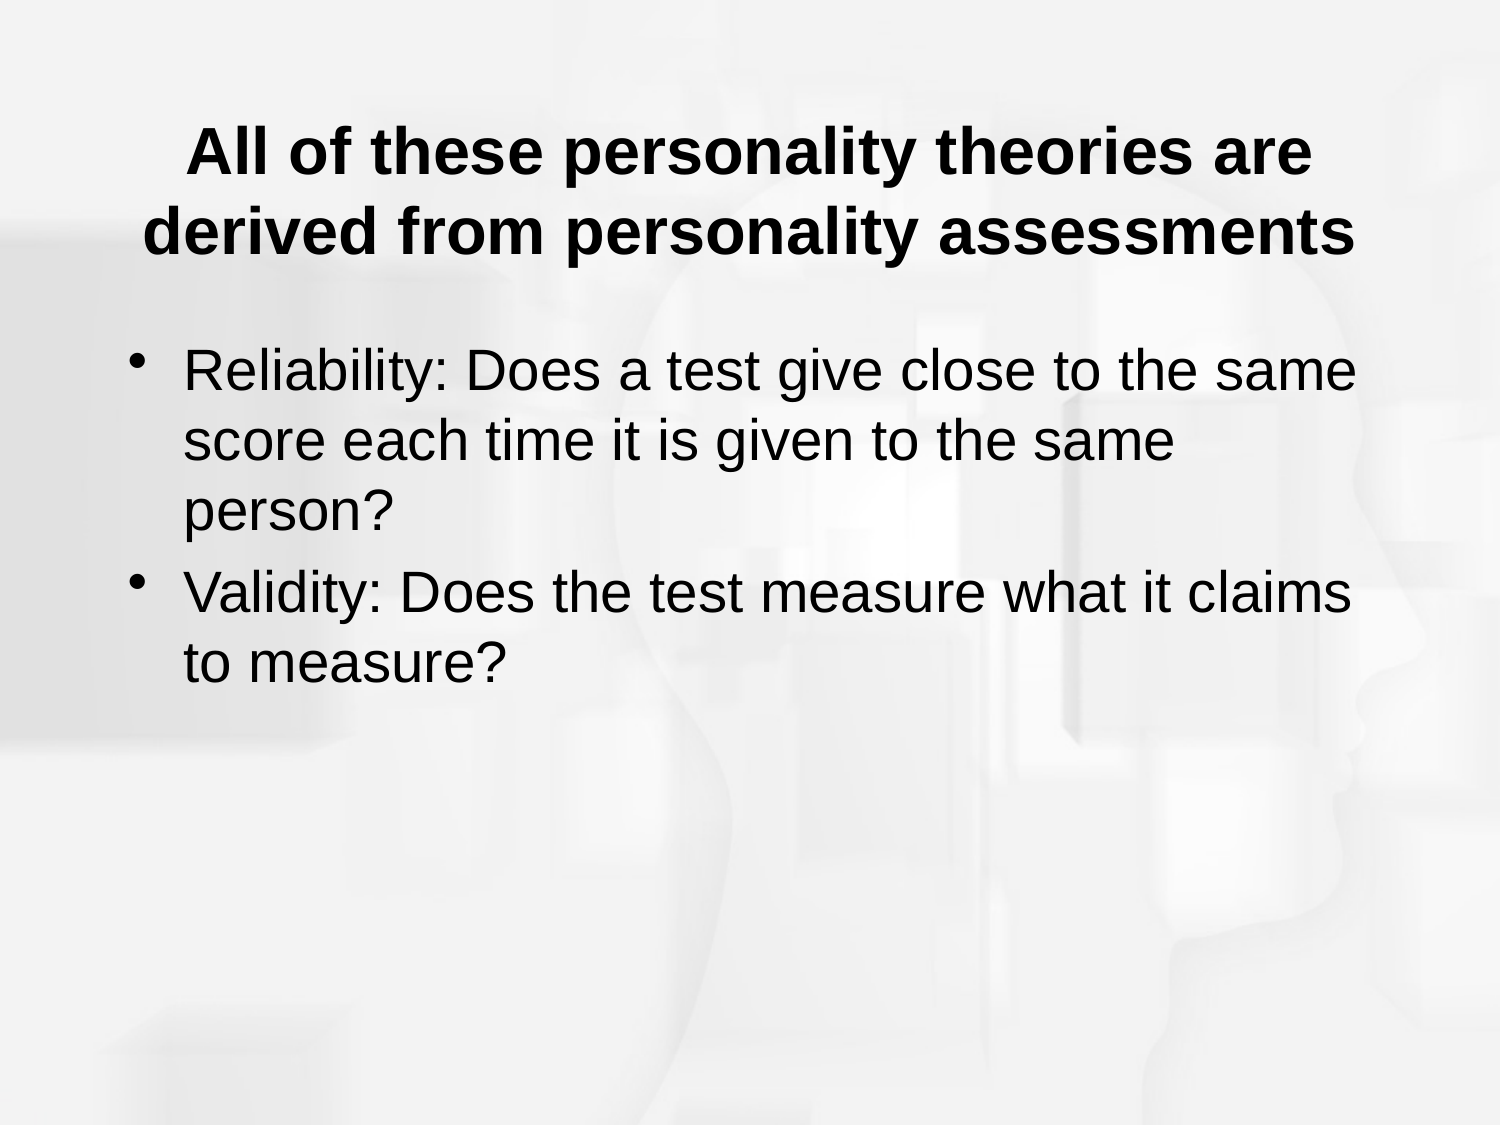

# All of these personality theories are derived from personality assessments
Reliability: Does a test give close to the same score each time it is given to the same person?
Validity: Does the test measure what it claims to measure?